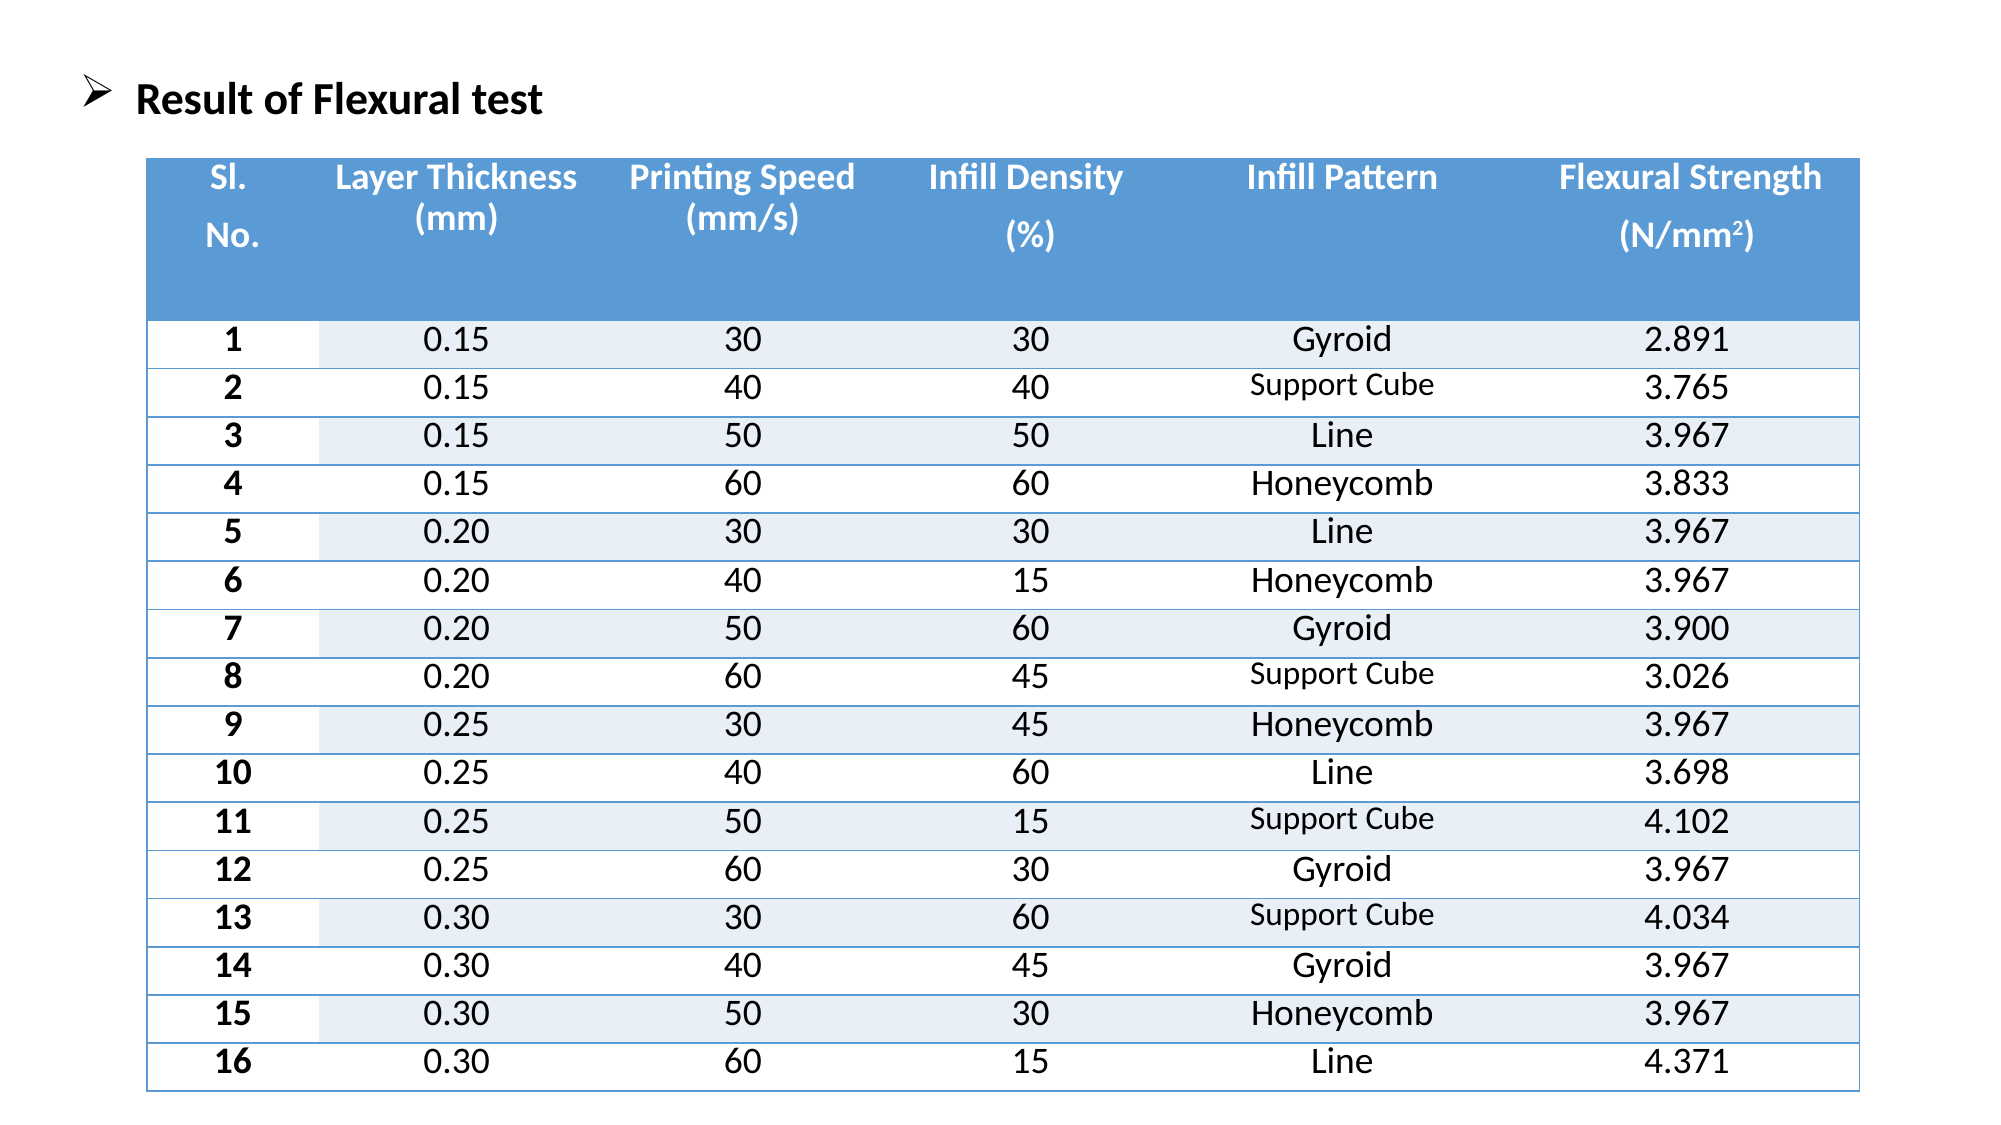

Result of Flexural test
| Sl. No. | Layer Thickness (mm) | Printing Speed (mm/s) | Infill Density (%) | Infill Pattern | Flexural Strength (N/mm2) |
| --- | --- | --- | --- | --- | --- |
| 1 | 0.15 | 30 | 30 | Gyroid | 2.891 |
| 2 | 0.15 | 40 | 40 | Support Cube | 3.765 |
| 3 | 0.15 | 50 | 50 | Line | 3.967 |
| 4 | 0.15 | 60 | 60 | Honeycomb | 3.833 |
| 5 | 0.20 | 30 | 30 | Line | 3.967 |
| 6 | 0.20 | 40 | 15 | Honeycomb | 3.967 |
| 7 | 0.20 | 50 | 60 | Gyroid | 3.900 |
| 8 | 0.20 | 60 | 45 | Support Cube | 3.026 |
| 9 | 0.25 | 30 | 45 | Honeycomb | 3.967 |
| 10 | 0.25 | 40 | 60 | Line | 3.698 |
| 11 | 0.25 | 50 | 15 | Support Cube | 4.102 |
| 12 | 0.25 | 60 | 30 | Gyroid | 3.967 |
| 13 | 0.30 | 30 | 60 | Support Cube | 4.034 |
| 14 | 0.30 | 40 | 45 | Gyroid | 3.967 |
| 15 | 0.30 | 50 | 30 | Honeycomb | 3.967 |
| 16 | 0.30 | 60 | 15 | Line | 4.371 |